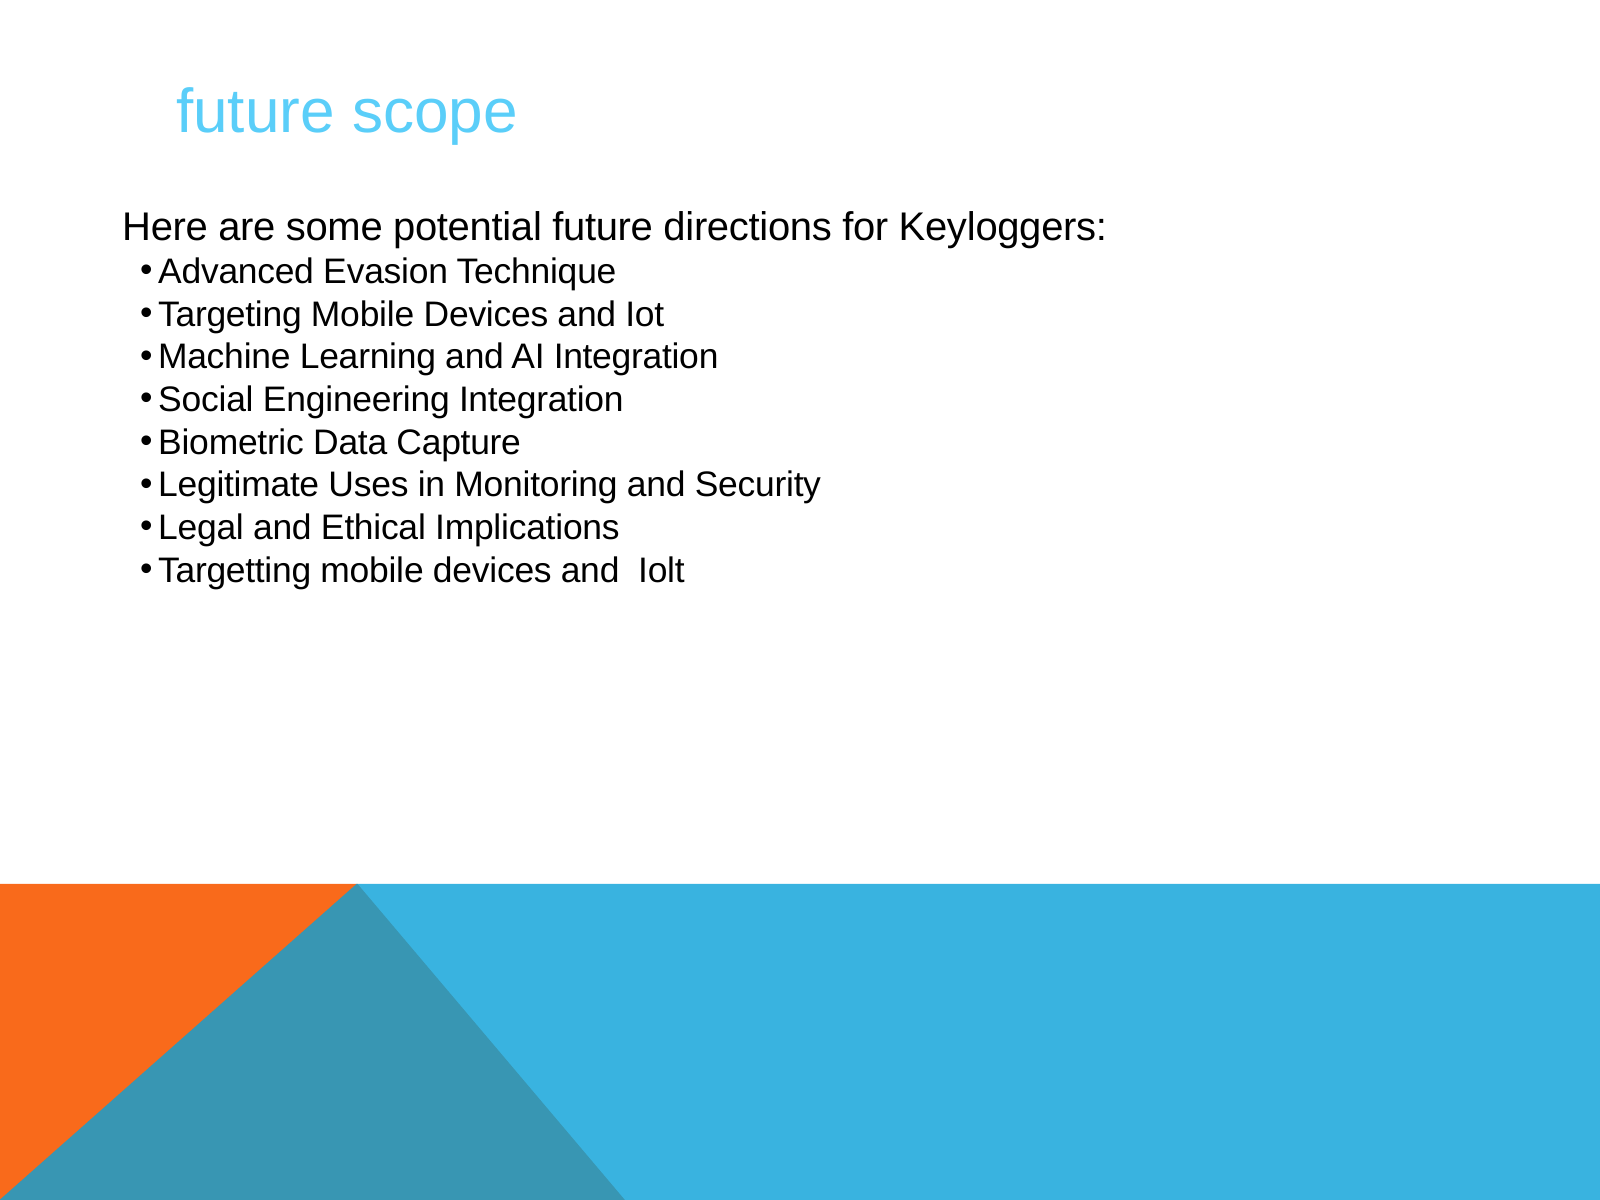

future scope
Here are some potential future directions for Keyloggers:
Advanced Evasion Technique
Targeting Mobile Devices and Iot
Machine Learning and AI Integration
Social Engineering Integration
Biometric Data Capture
Legitimate Uses in Monitoring and Security
Legal and Ethical Implications
Targetting mobile devices and  Iolt